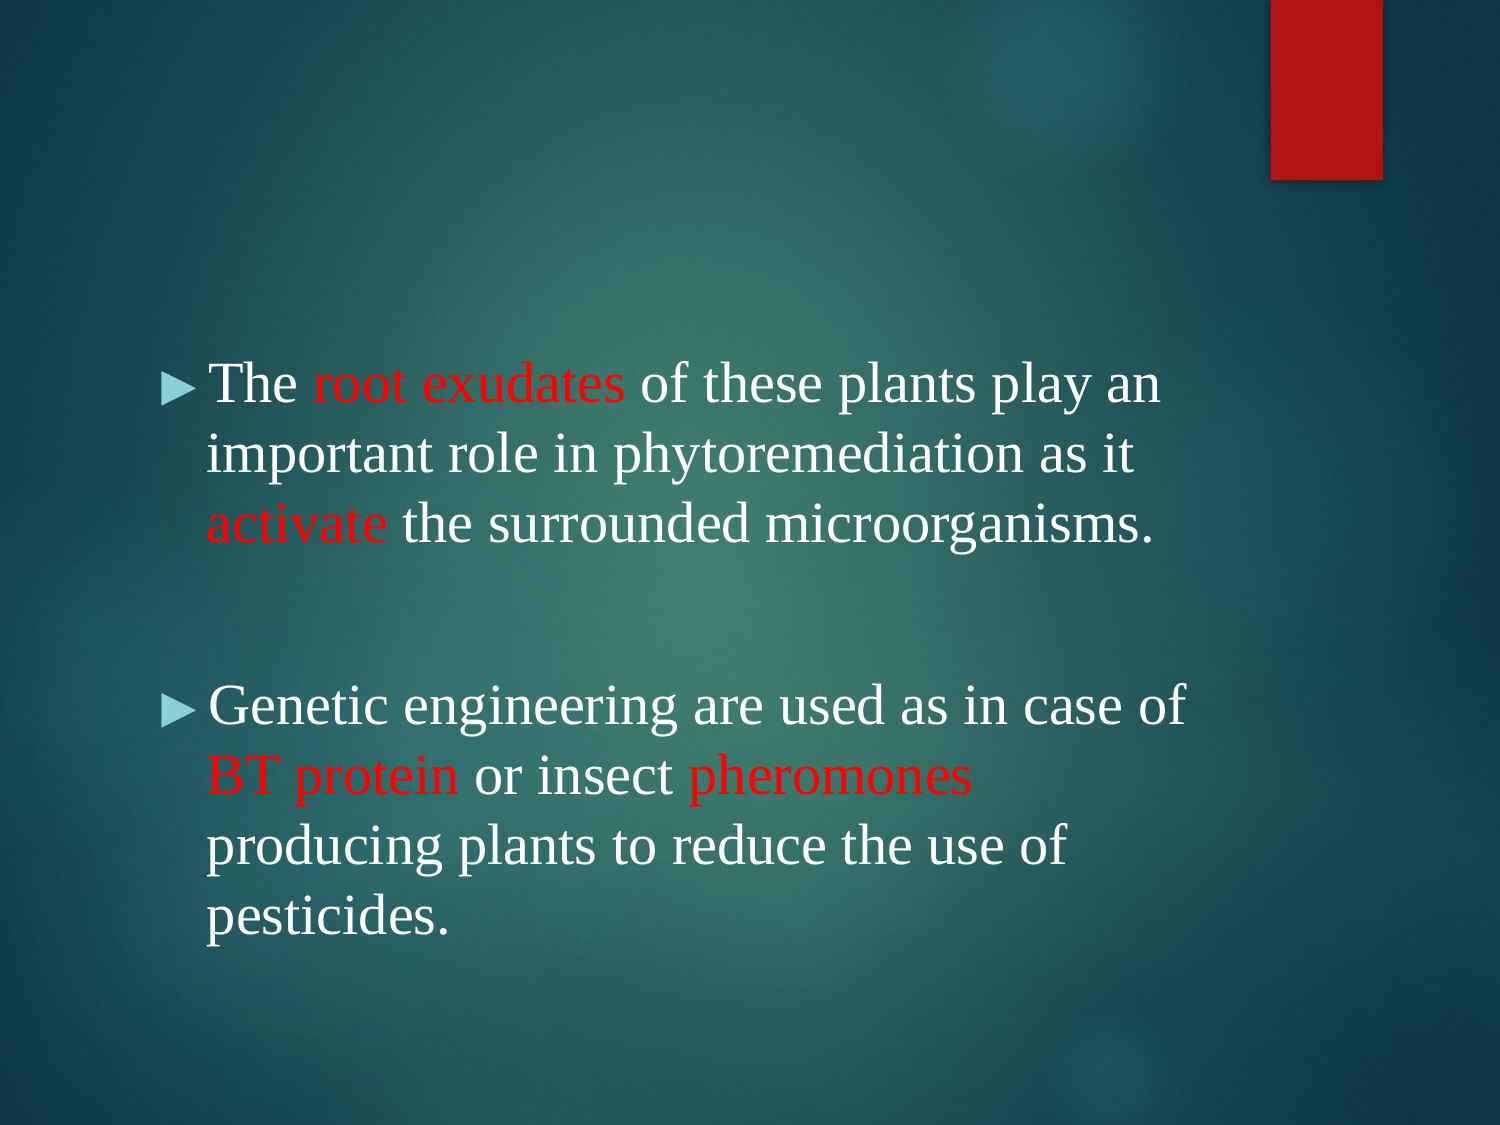

The root exudates of these plants play an important role in phytoremediation as it activate the surrounded microorganisms.

Genetic engineering are used as in case of BT protein or insect pheromones producing plants to reduce the use of pesticides.